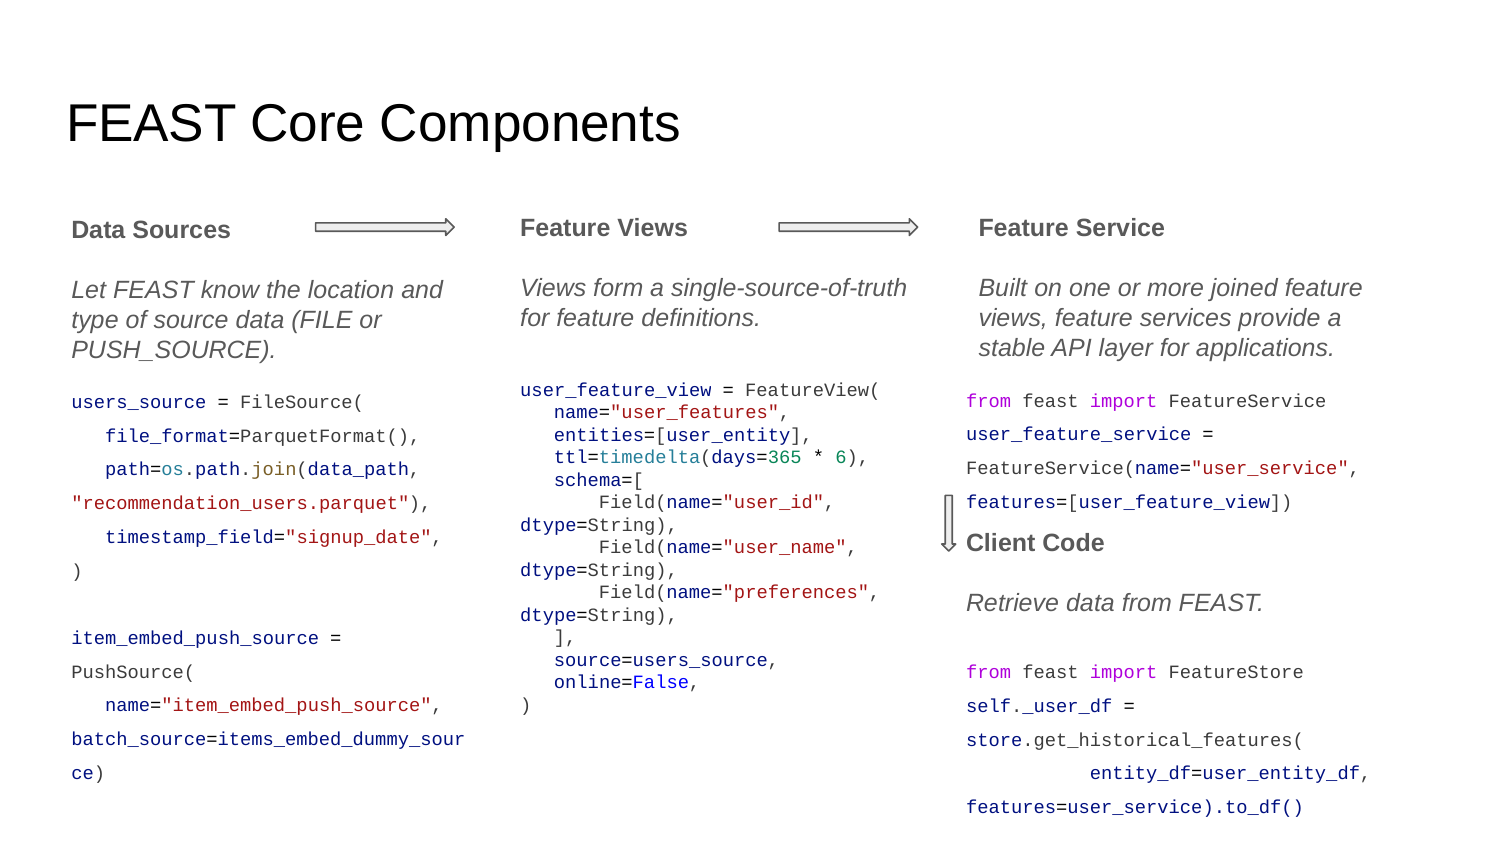

# FEAST Core Components
Feature Views

Views form a single-source-of-truth for feature definitions.
Feature Service

Built on one or more joined feature views, feature services provide a stable API layer for applications.
Data Sources

Let FEAST know the location and type of source data (FILE or PUSH_SOURCE).

from feast import FeatureService
user_feature_service = FeatureService(name="user_service", features=[user_feature_view])
user_feature_view = FeatureView(
   name="user_features",
   entities=[user_entity],
   ttl=timedelta(days=365 * 6),
   schema=[
       Field(name="user_id", dtype=String),
       Field(name="user_name", dtype=String),
       Field(name="preferences", dtype=String),
   ],
   source=users_source,
   online=False,
)
users_source = FileSource(
   file_format=ParquetFormat(),
   path=os.path.join(data_path, "recommendation_users.parquet"),
   timestamp_field="signup_date",
)
item_embed_push_source = PushSource(
   name="item_embed_push_source", batch_source=items_embed_dummy_source)

Client Code

Retrieve data from FEAST.

from feast import FeatureStore
self._user_df = store.get_historical_features(
           entity_df=user_entity_df, features=user_service).to_df()